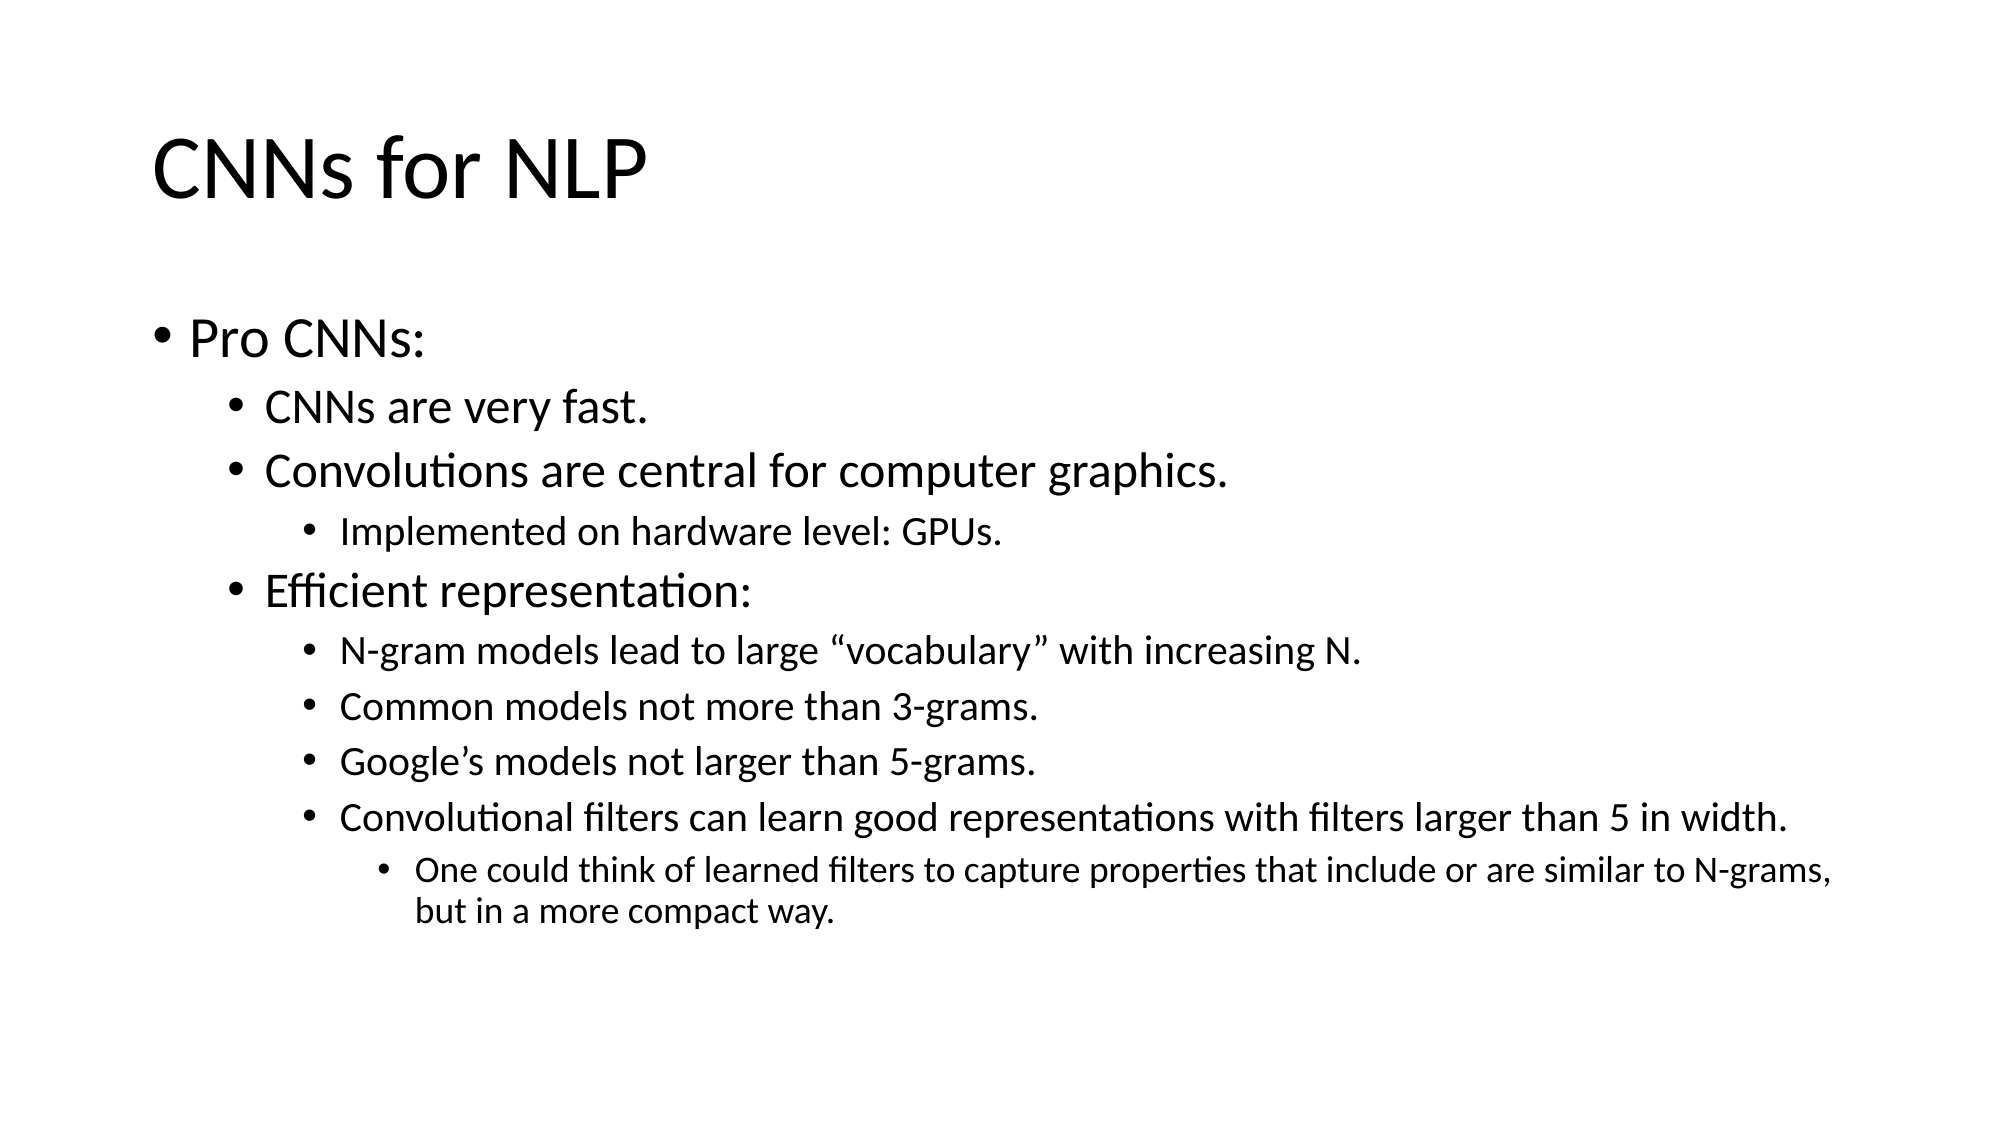

# CNNs for NLP
Pro CNNs:
CNNs are very fast.
Convolutions are central for computer graphics.
Implemented on hardware level: GPUs.
Efficient representation:
N-gram models lead to large “vocabulary” with increasing N.
Common models not more than 3-grams.
Google’s models not larger than 5-grams.
Convolutional filters can learn good representations with filters larger than 5 in width.
One could think of learned filters to capture properties that include or are similar to N-grams, but in a more compact way.